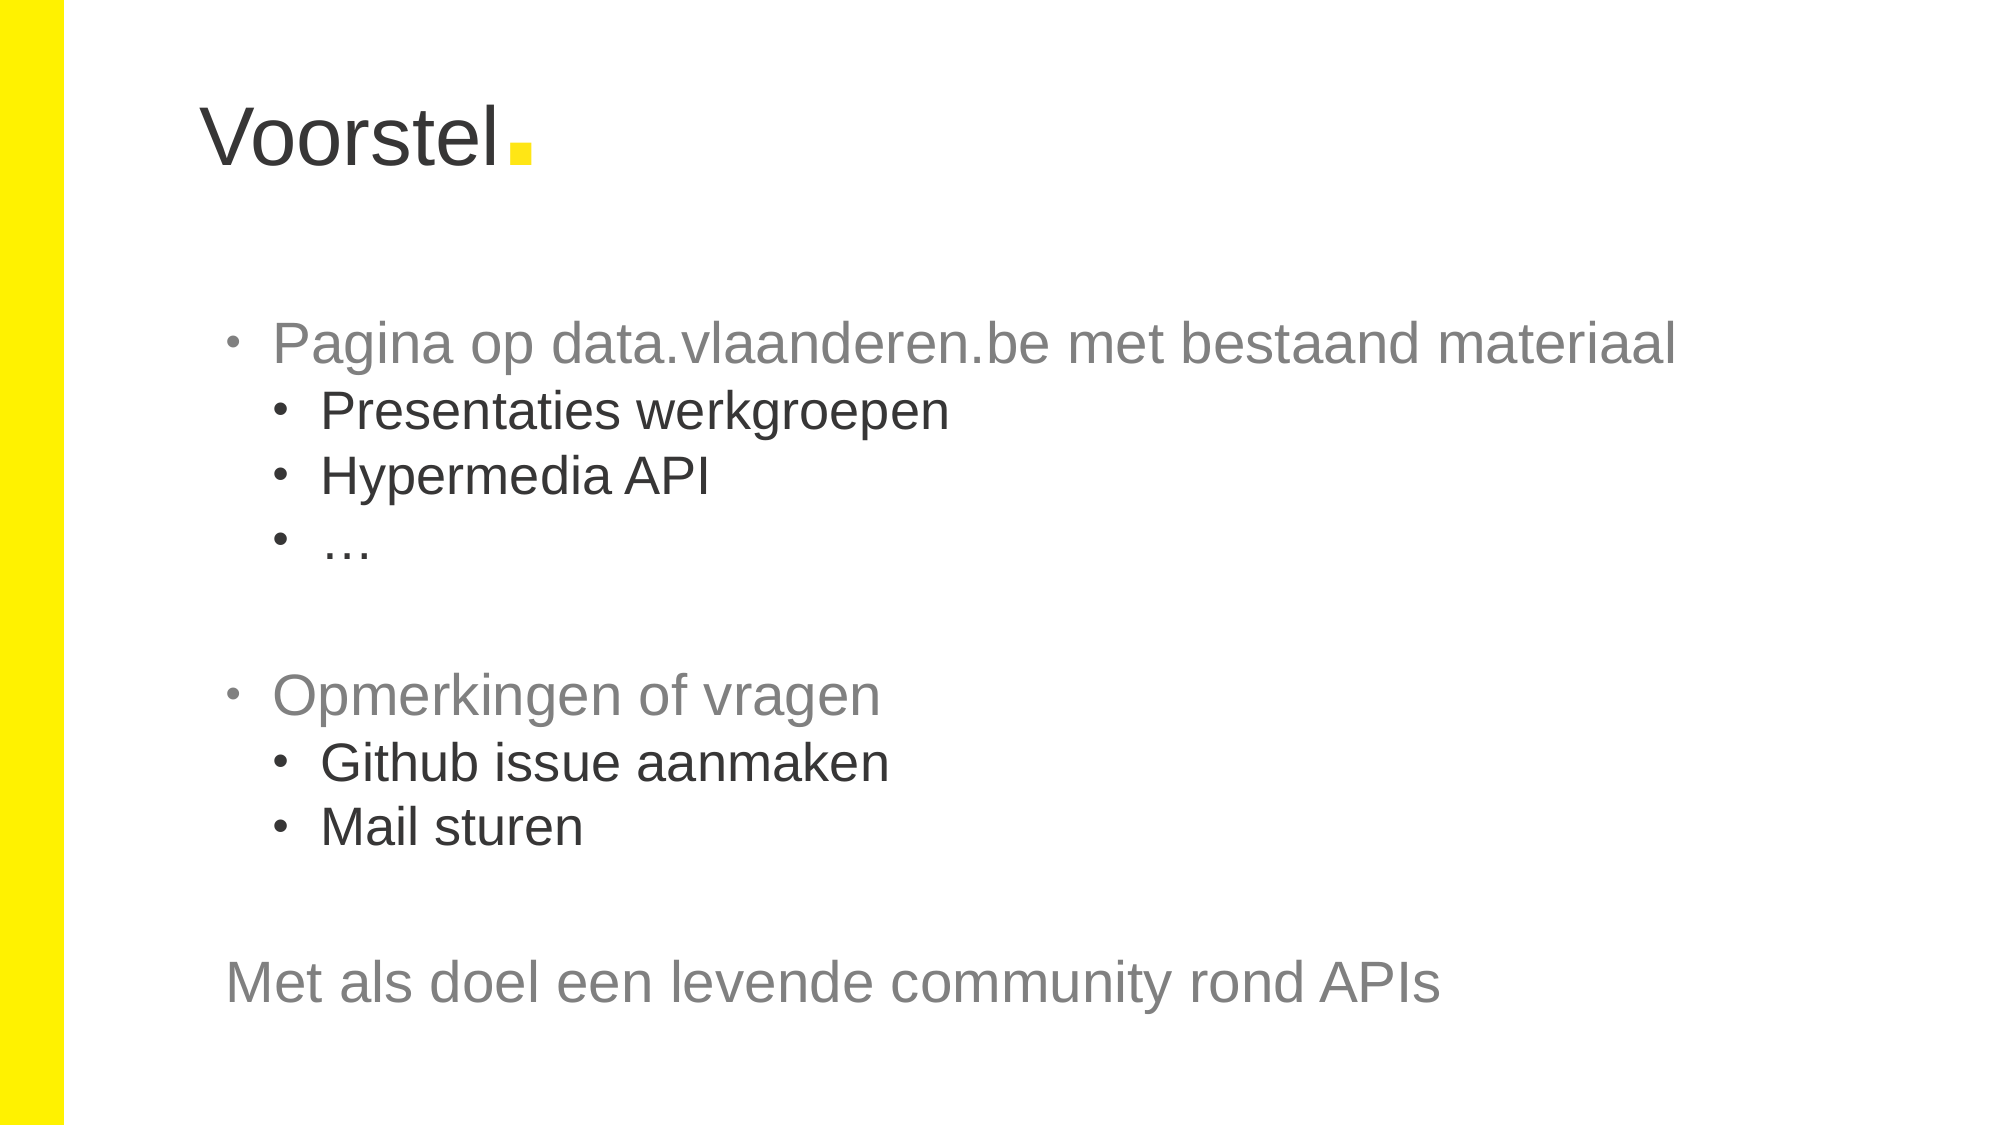

# Voorstel.

Pagina op data.vlaanderen.be met bestaand materiaal
Presentaties werkgroepen
Hypermedia API
…

Opmerkingen of vragen
Github issue aanmaken
Mail sturen

Met als doel een levende community rond APIs